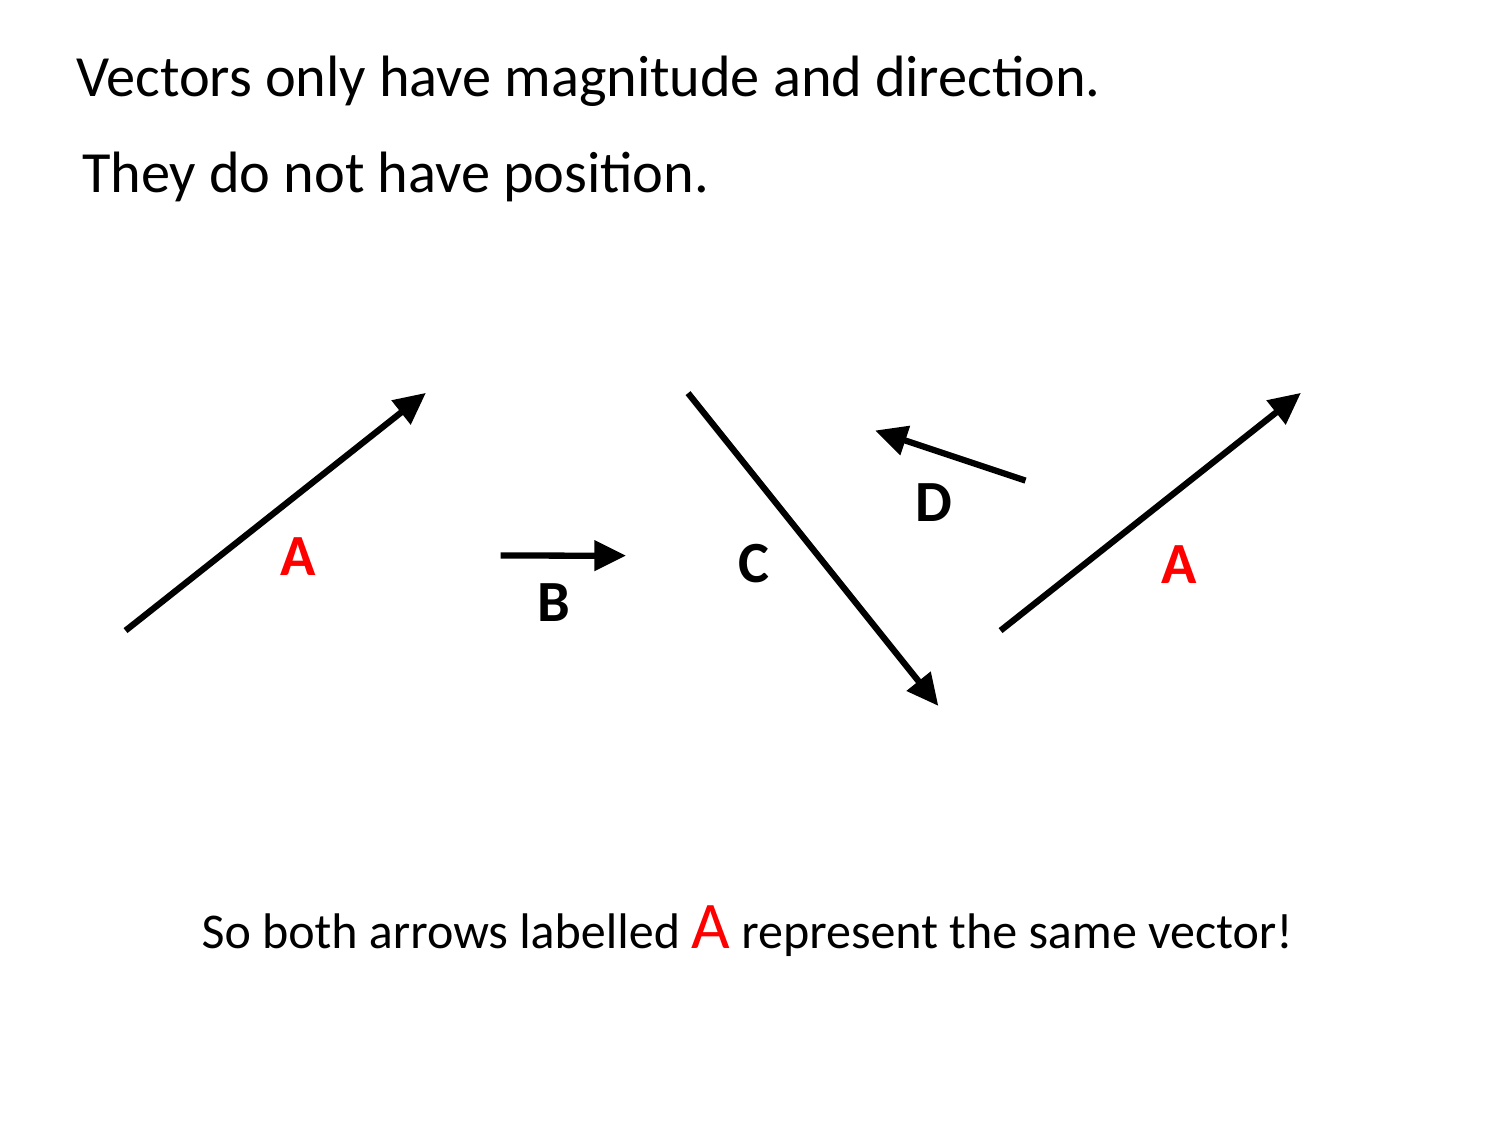

Vectors only have magnitude and direction.
They do not have position.

D
A
C
A

B
So both arrows labelled A represent the same vector!